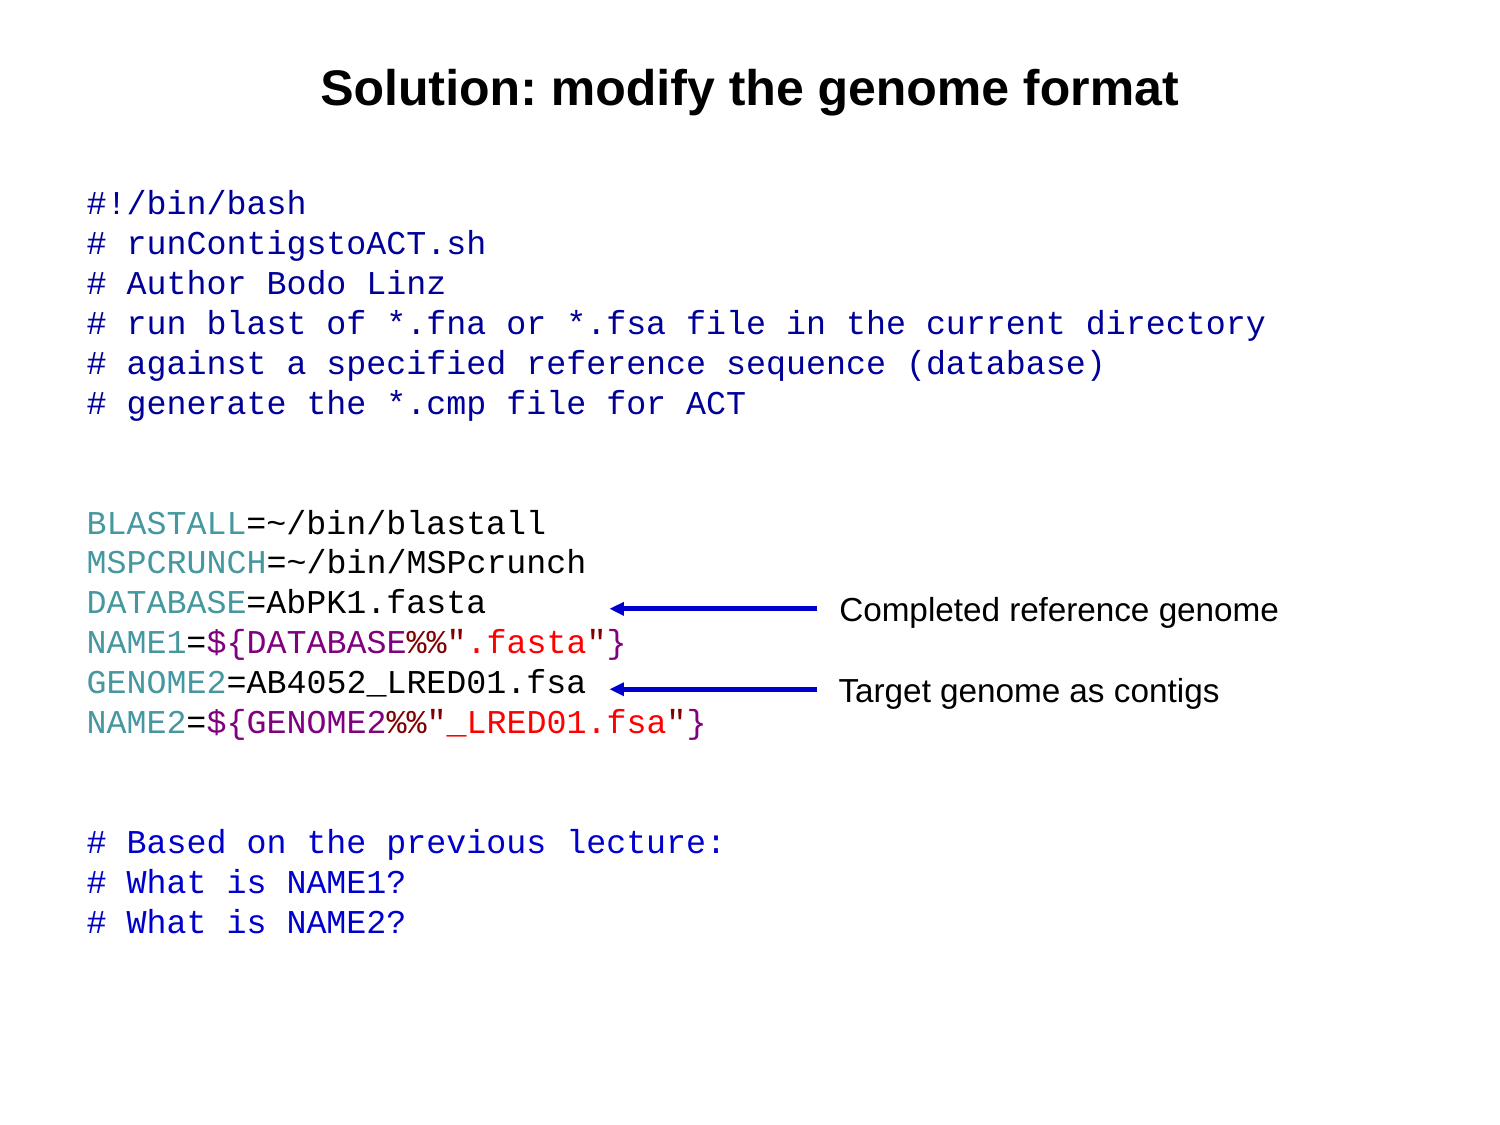

Solution: modify the genome format
#!/bin/bash
# runContigstoACT.sh
# Author Bodo Linz
# run blast of *.fna or *.fsa file in the current directory
# against a specified reference sequence (database)
# generate the *.cmp file for ACT

BLASTALL=~/bin/blastall
MSPCRUNCH=~/bin/MSPcrunch
DATABASE=AbPK1.fasta
NAME1=${DATABASE%%".fasta"}
GENOME2=AB4052_LRED01.fsa
NAME2=${GENOME2%%"_LRED01.fsa"}

# Based on the previous lecture:
# What is NAME1?
# What is NAME2?
Completed reference genome
Target genome as contigs